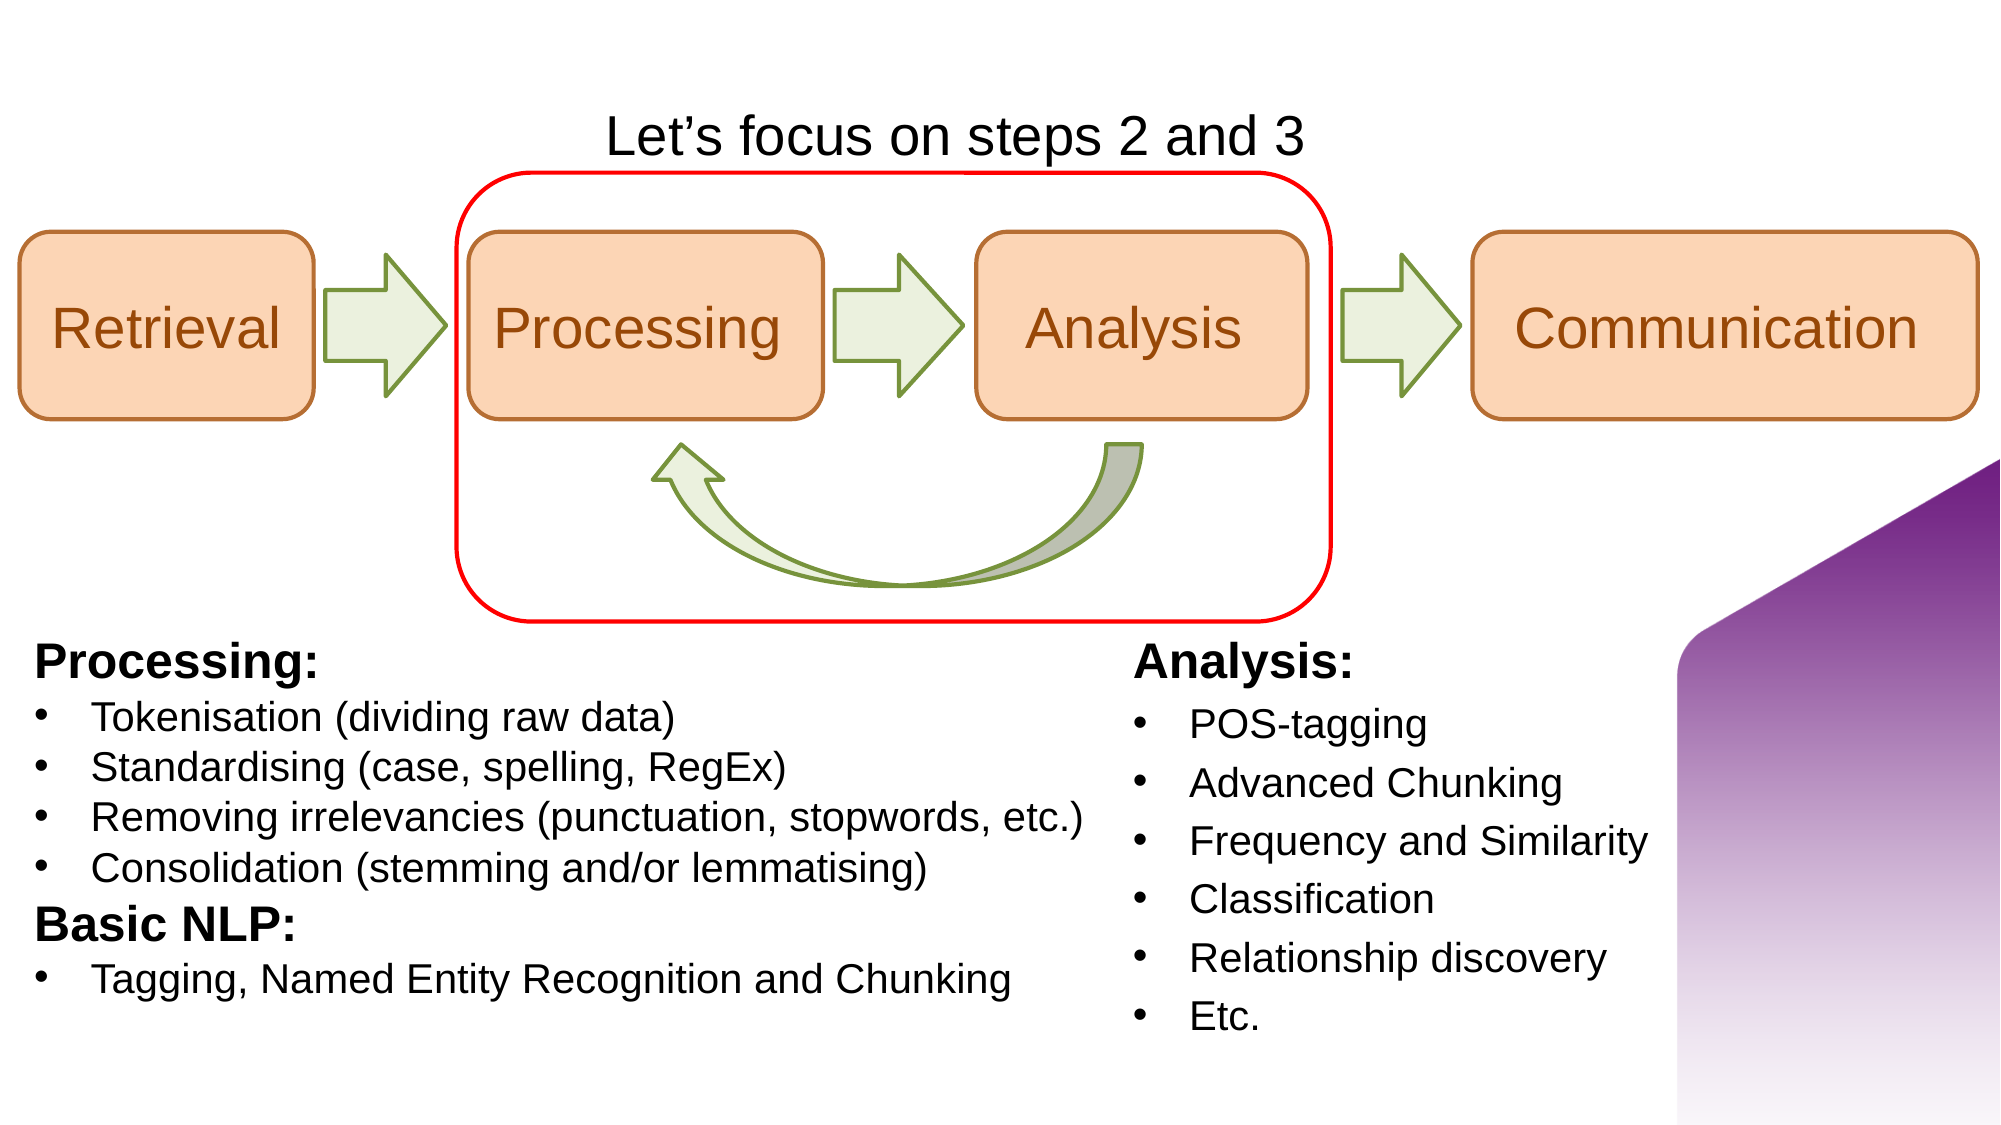

# Let’s focus on steps 2 and 3

Retrieval
Processing
Analysis
Communication

Processing:
Tokenisation (dividing raw data)
Standardising (case, spelling, RegEx)
Removing irrelevancies (punctuation, stopwords, etc.)
Consolidation (stemming and/or lemmatising)
Basic NLP:
Tagging, Named Entity Recognition and Chunking
Analysis:
POS-tagging
Advanced Chunking
Frequency and Similarity
Classification
Relationship discovery
Etc.